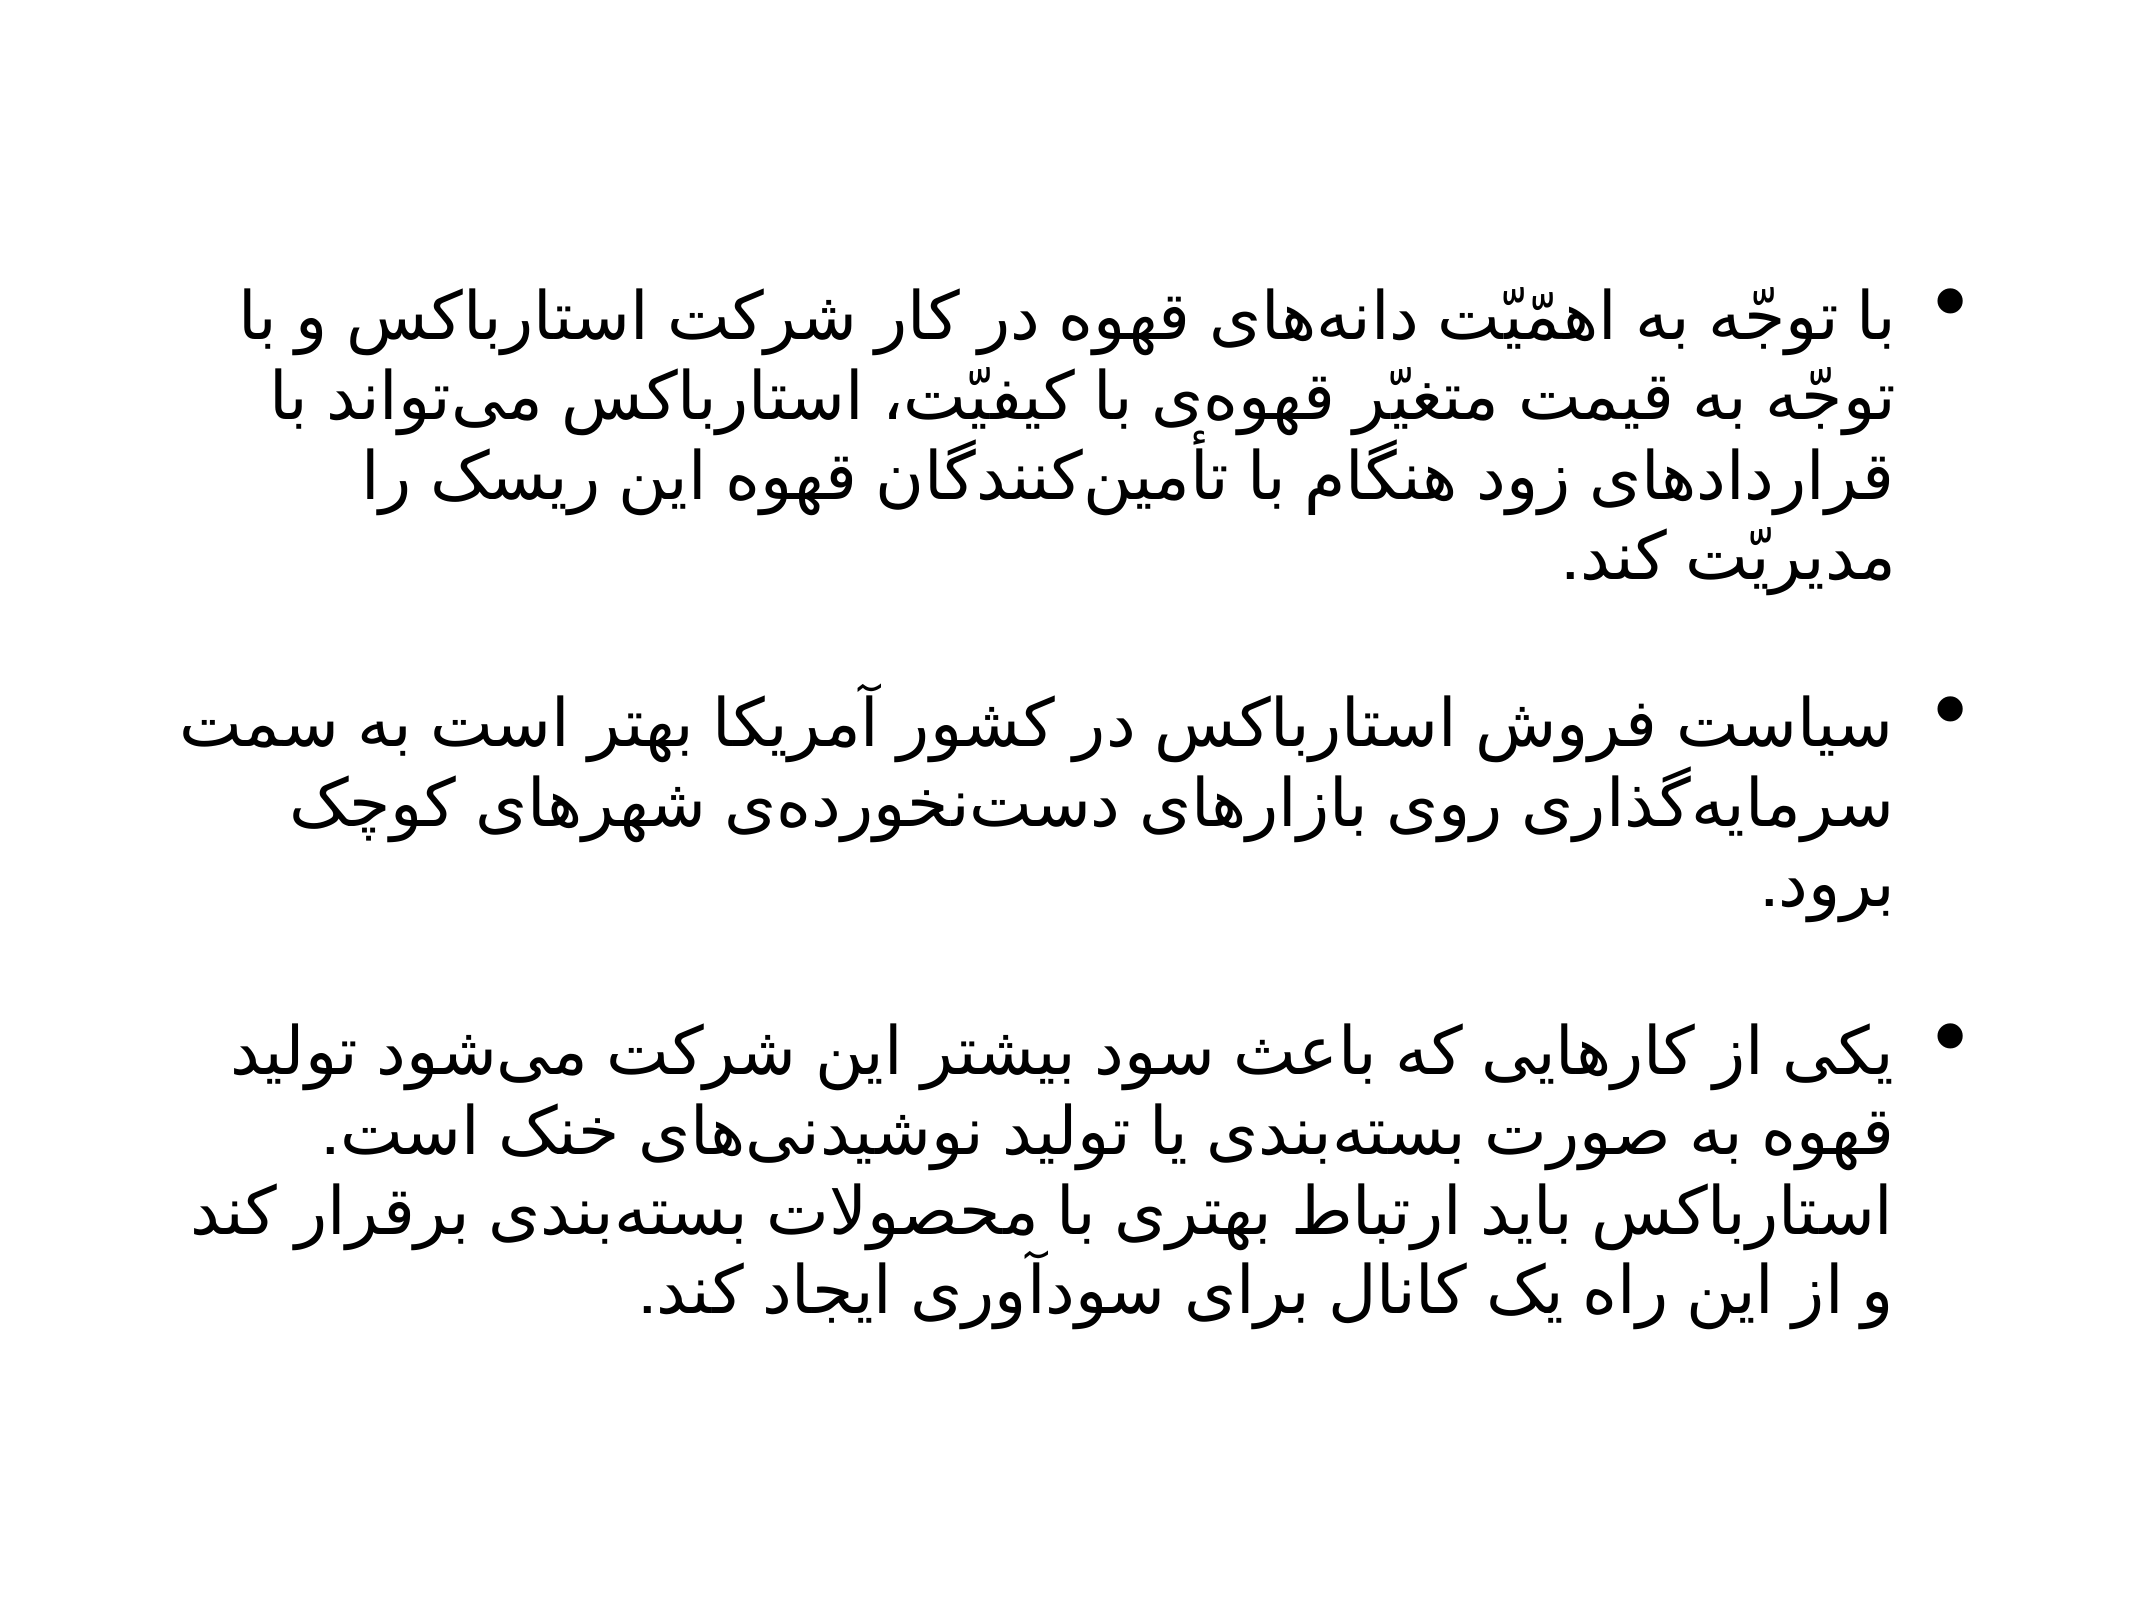

با توجّه به اهمّیّت دانه‌های قهوه در کار شرکت استارباکس و با توجّه به قیمت متغیّر قهوه‌ی با کیفیّت، استارباکس می‌تواند با قرارداد‌های زود‌ هنگام با تأمین‌کنندگان قهوه این ریسک را مدیریّت کند.
سیاست فروش استارباکس در کشور آمریکا بهتر است به سمت سرمایه‌گذاری روی بازار‌های دست‌نخورده‌ی شهر‌های کوچک برود.
یکی از کارهایی که باعث سود بیشتر این شرکت می‌شود تولید قهوه به صورت بسته‌بندی یا تولید نوشیدنی‌های خنک است. استارباکس باید ارتباط بهتری با محصولات بسته‌بندی برقرار کند و از این راه یک کانال برای سودآوری ایجاد کند.